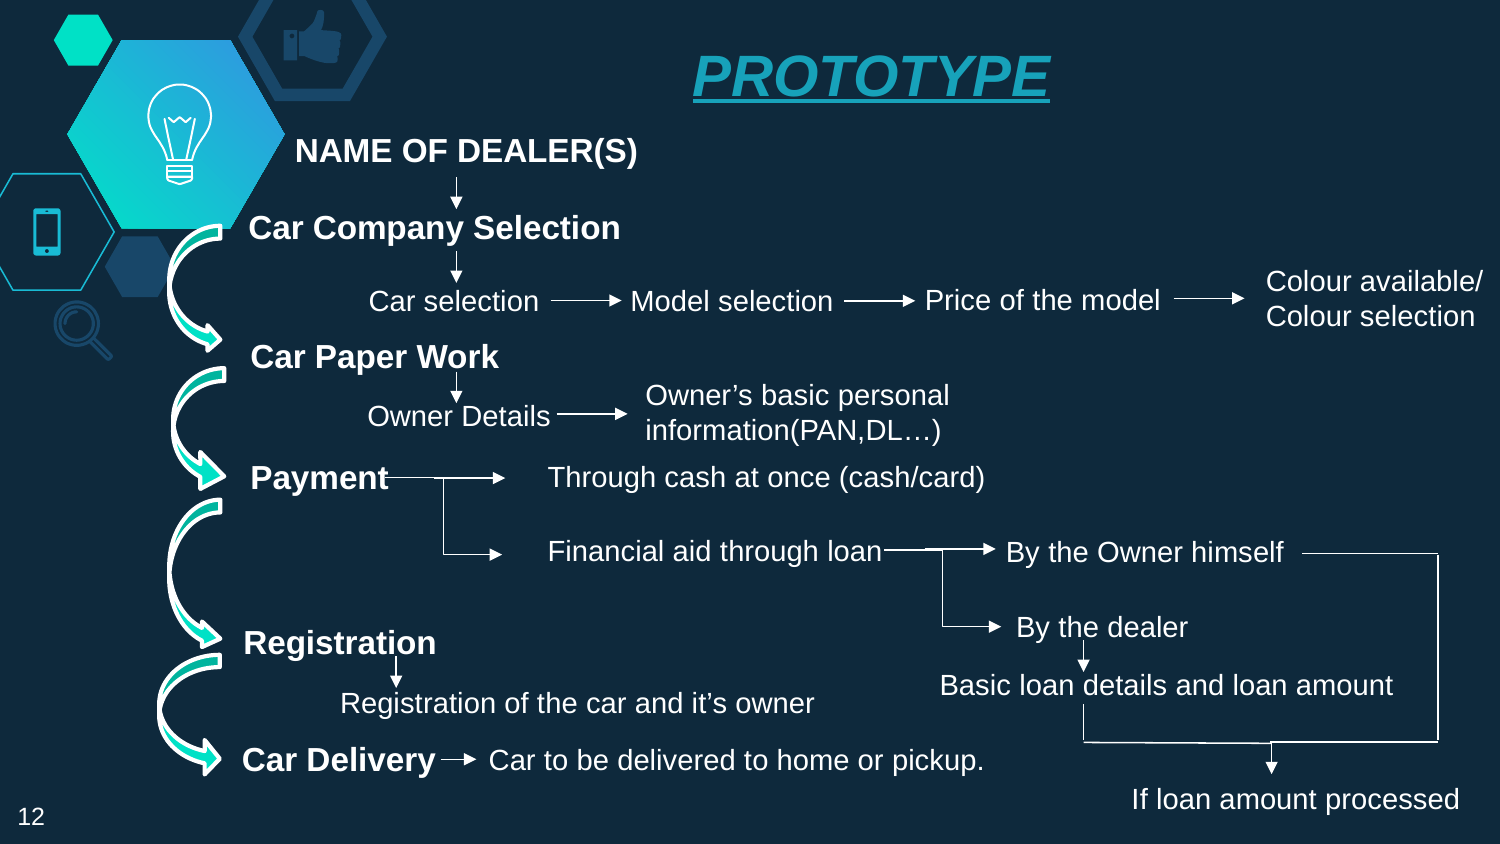

PROTOTYPE
NAME OF DEALER(S)
Car Company Selection

Colour available/
Colour selection
Price of the model
Model selection
Car selection
Car Paper Work

Owner’s basic personal information(PAN,DL…)
Owner Details
Payment
Through cash at once (cash/card)

Financial aid through loan
By the Owner himself
By the dealer
Registration

Basic loan details and loan amount
Registration of the car and it’s owner
Car Delivery
Car to be delivered to home or pickup.
If loan amount processed
12